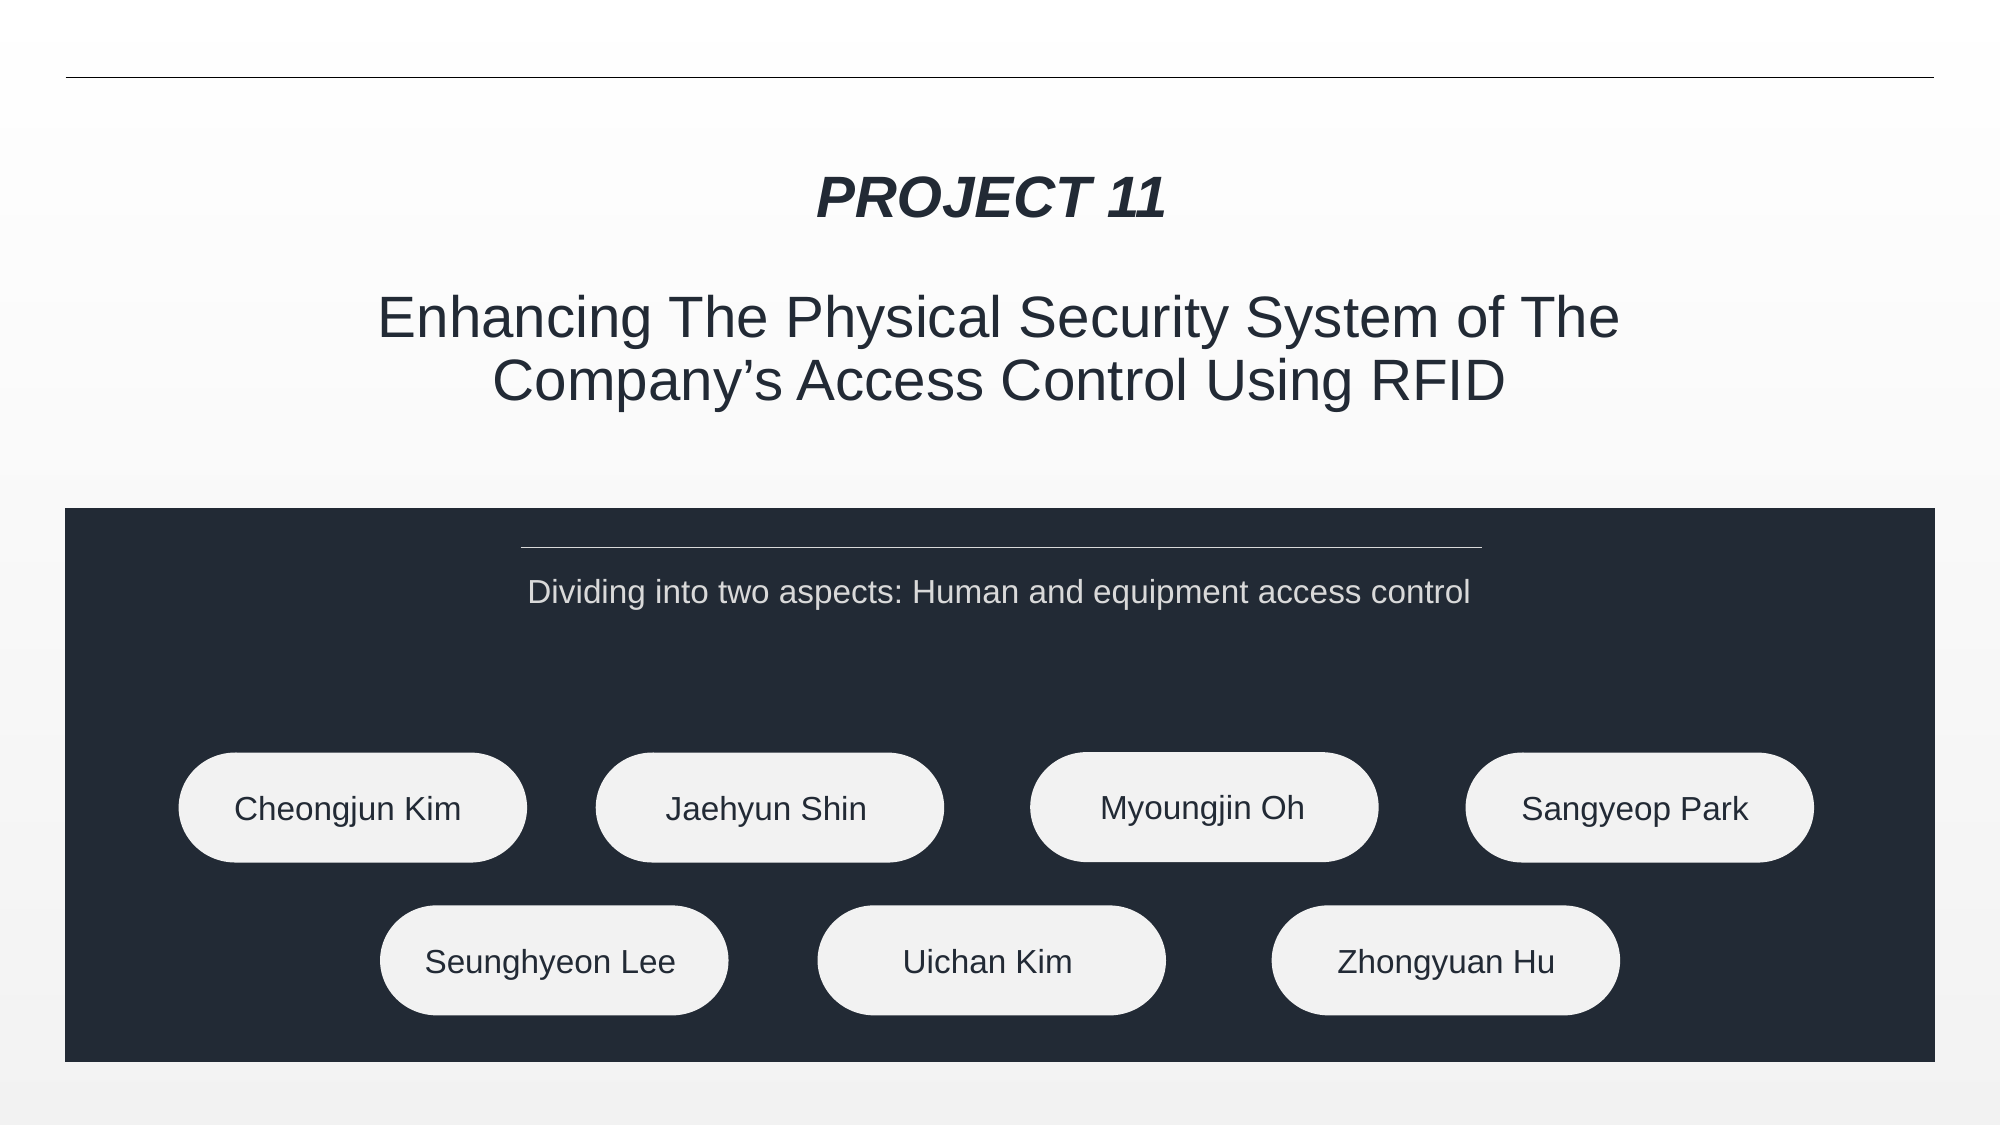

PROJECT 11
Enhancing The Physical Security System of The Company’s Access Control Using RFID

Dividing into two aspects: Human and equipment access control

Myoungjin Oh
Cheongjun Kim
Sangyeop Park
Jaehyun Shin

Seunghyeon Lee
Uichan Kim
Zhongyuan Hu